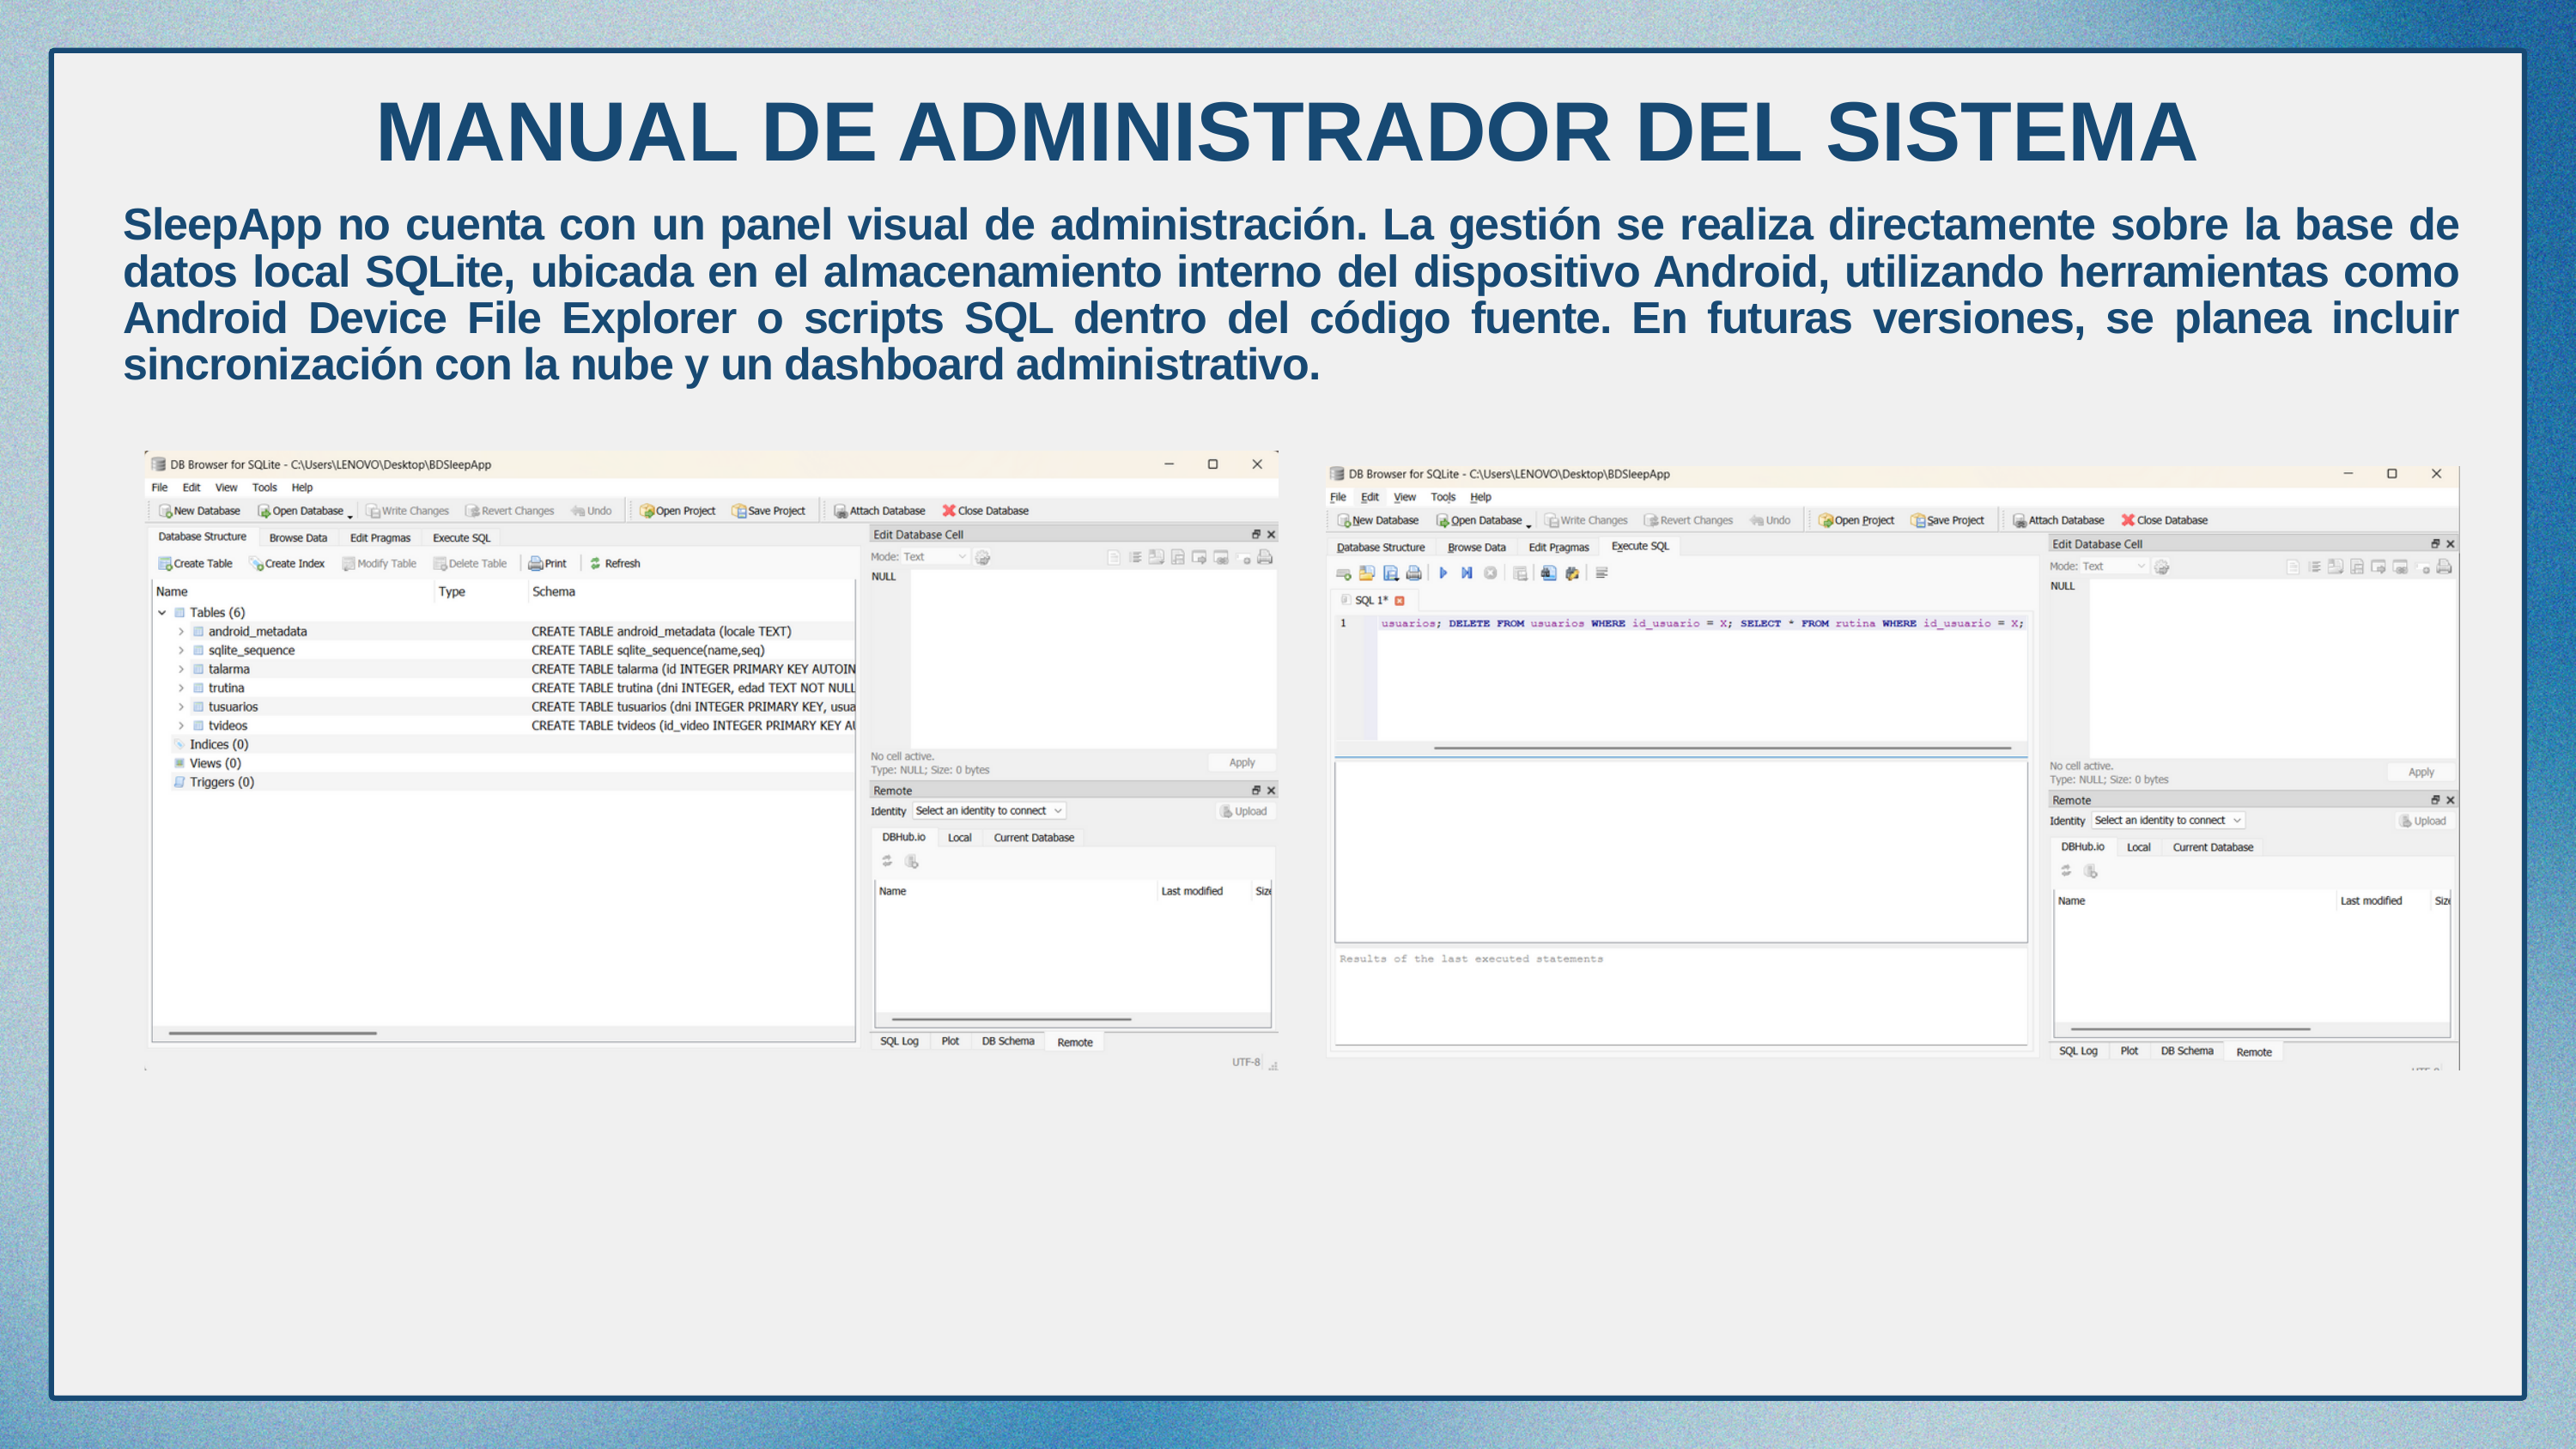

MANUAL DE ADMINISTRADOR DEL SISTEMA
SleepApp no cuenta con un panel visual de administración. La gestión se realiza directamente sobre la base de datos local SQLite, ubicada en el almacenamiento interno del dispositivo Android, utilizando herramientas como Android Device File Explorer o scripts SQL dentro del código fuente. En futuras versiones, se planea incluir sincronización con la nube y un dashboard administrativo.